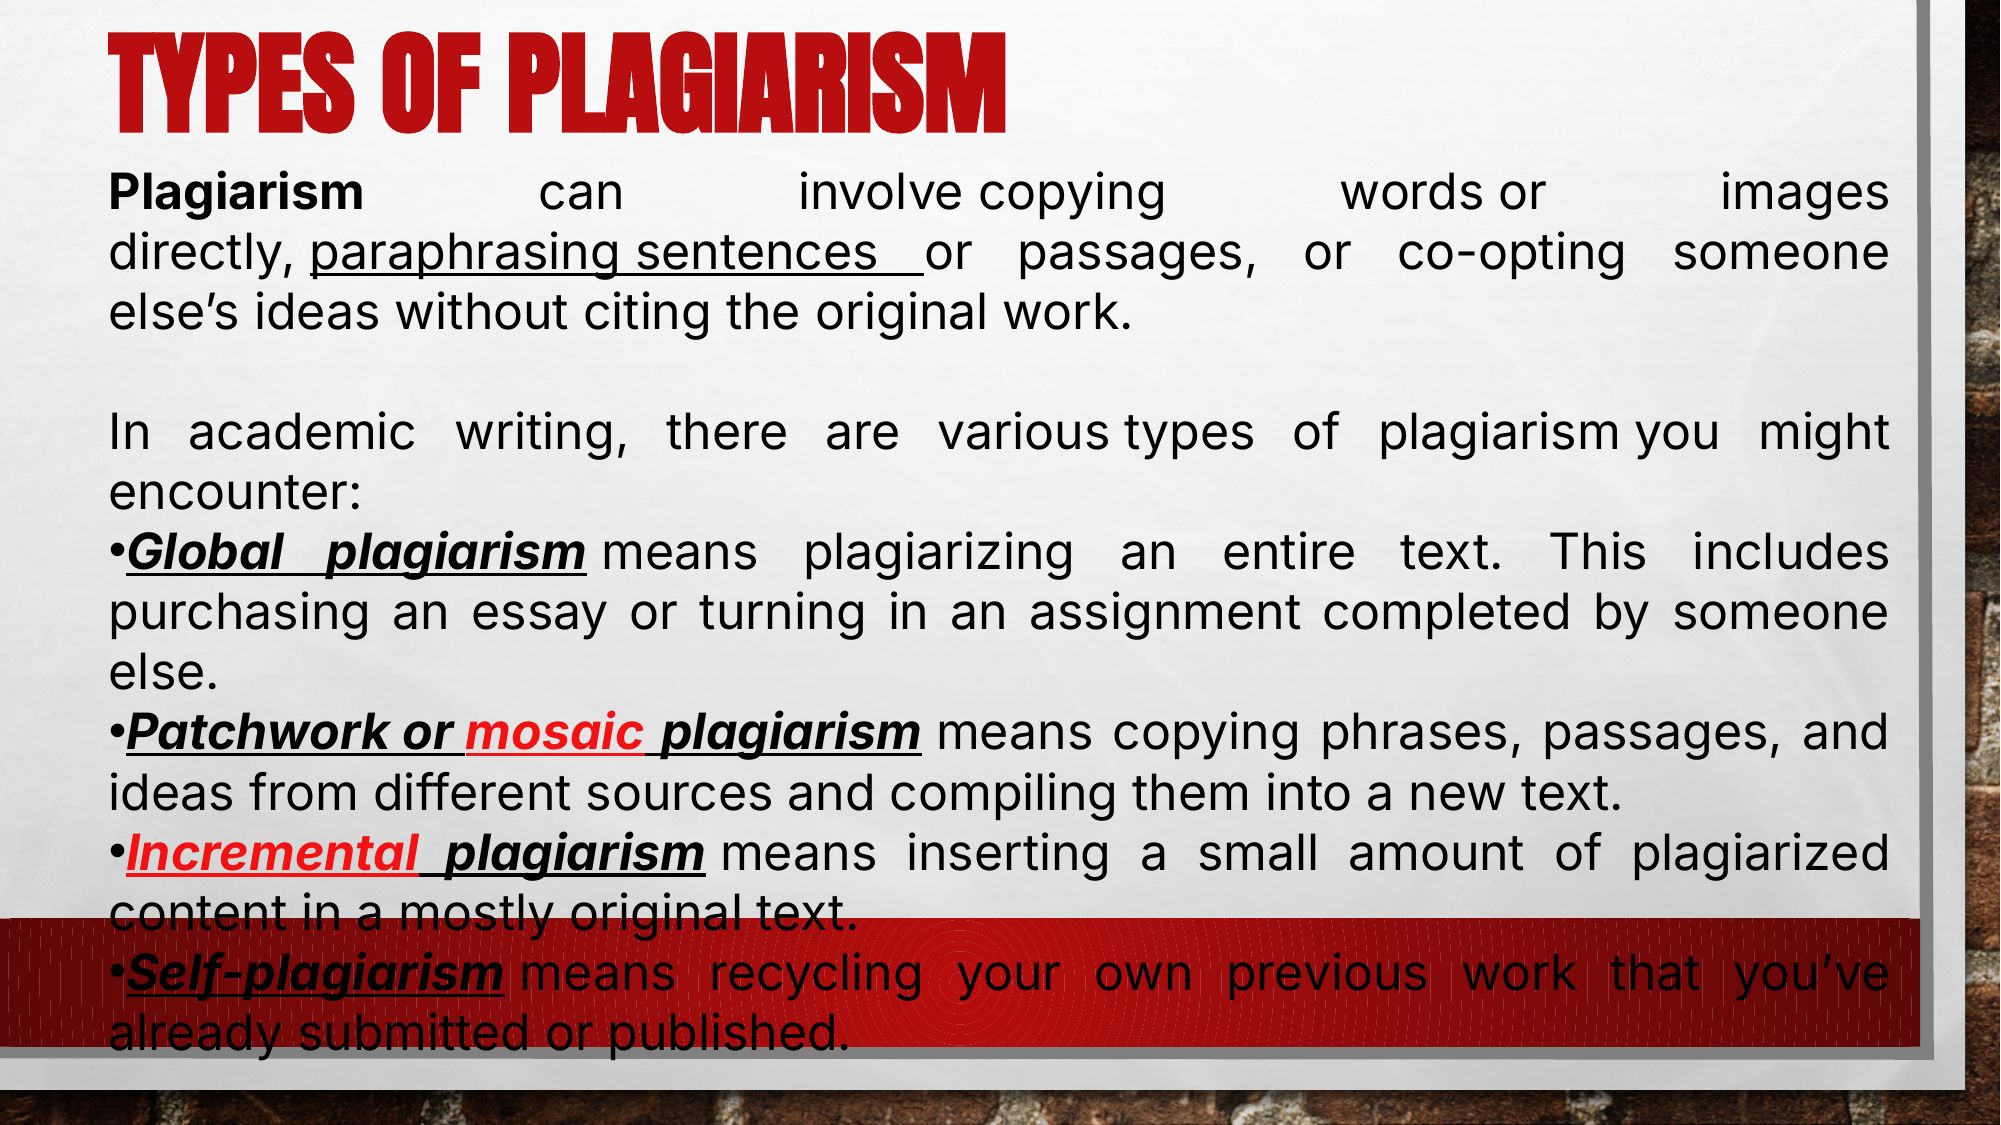

# Types of plagiarism
Plagiarism can involve copying words or images directly, paraphrasing sentences or passages, or co-opting someone else’s ideas without citing the original work.

In academic writing, there are various types of plagiarism you might encounter:
Global plagiarism means plagiarizing an entire text. This includes purchasing an essay or turning in an assignment completed by someone else.
Patchwork or mosaic plagiarism means copying phrases, passages, and ideas from different sources and compiling them into a new text.
Incremental plagiarism means inserting a small amount of plagiarized content in a mostly original text.
Self-plagiarism means recycling your own previous work that you’ve already submitted or published.